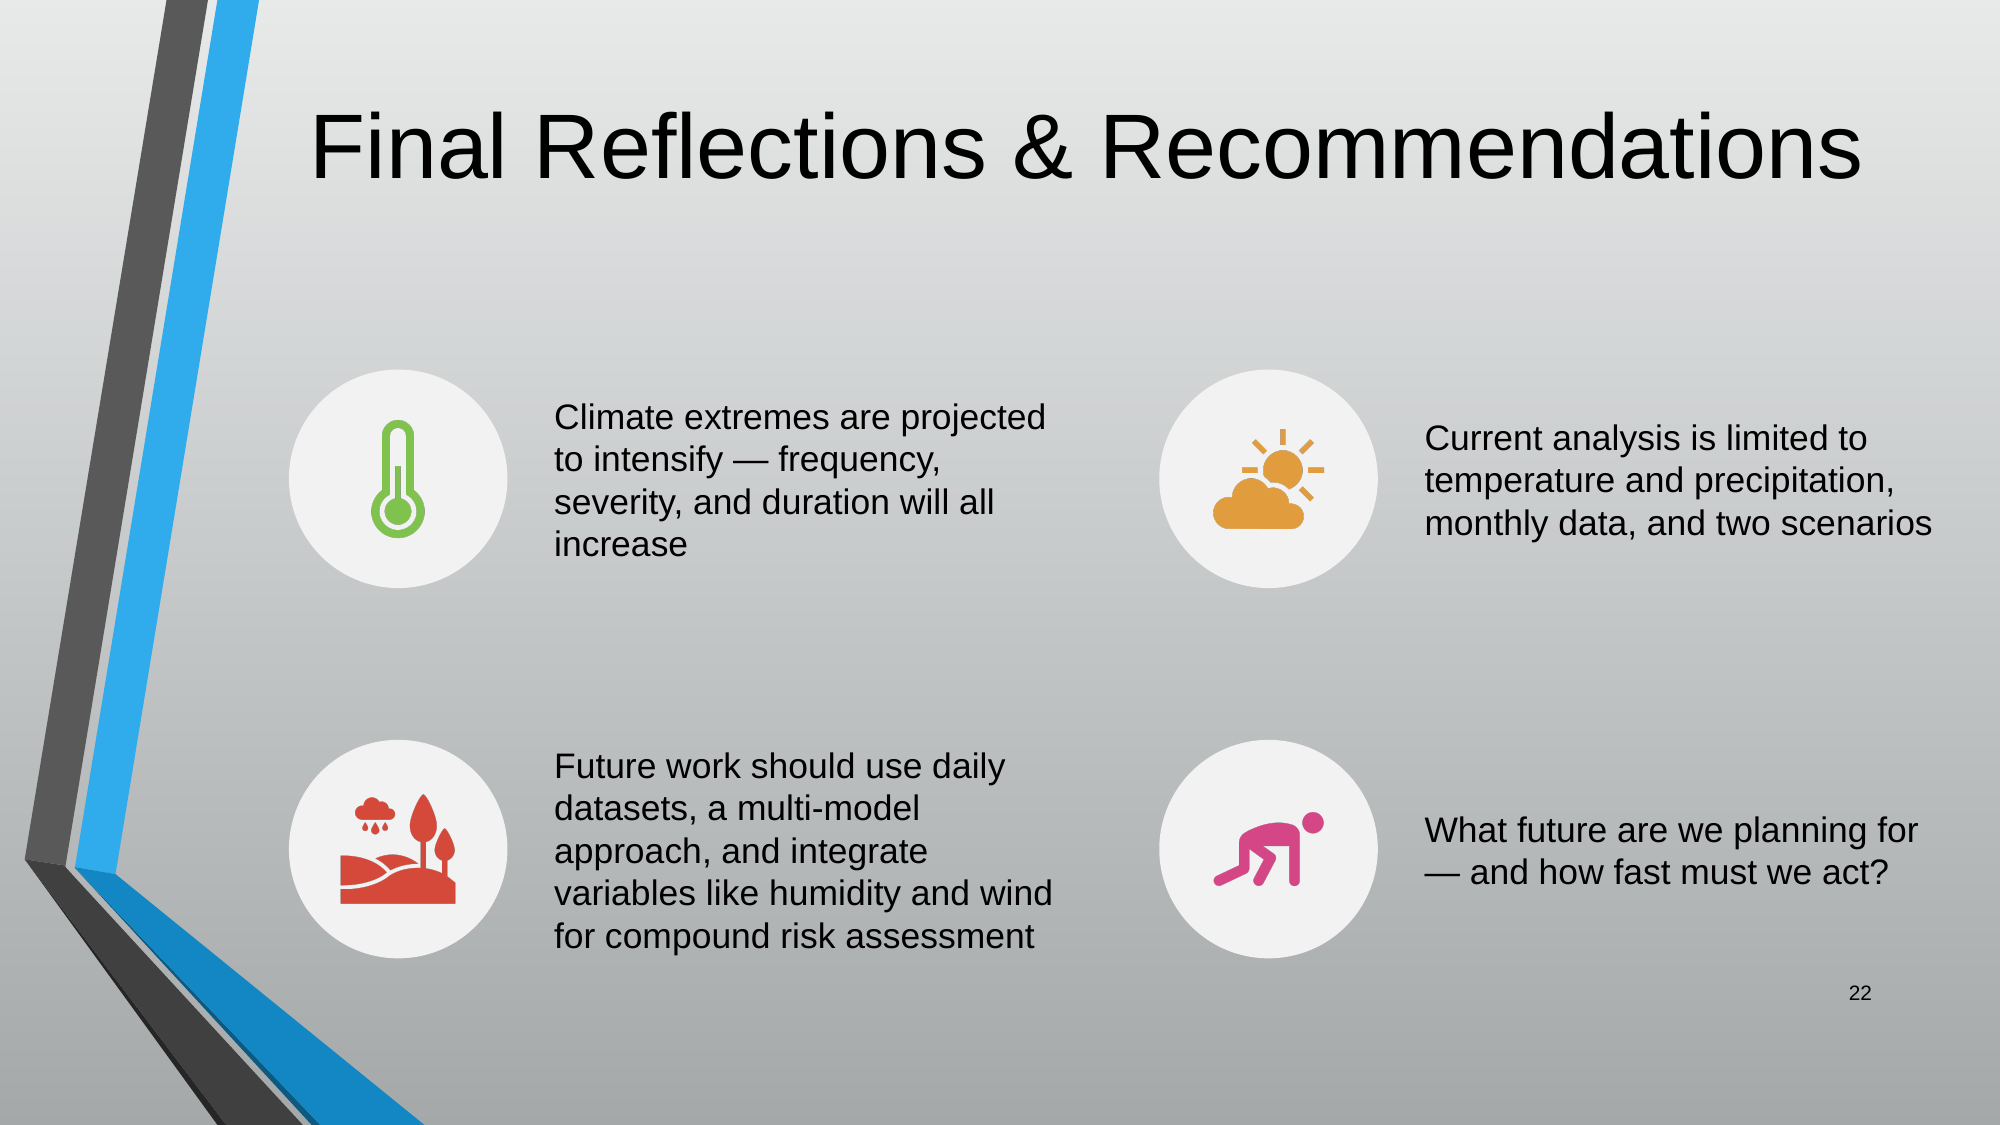

# Final Reflections & Recommendations
Climate extremes are projected to intensify — frequency, severity, and duration will all increase
Current analysis is limited to temperature and precipitation, monthly data, and two scenarios
Future work should use daily datasets, a multi-model approach, and integrate variables like humidity and wind for compound risk assessment
What future are we planning for — and how fast must we act?
22